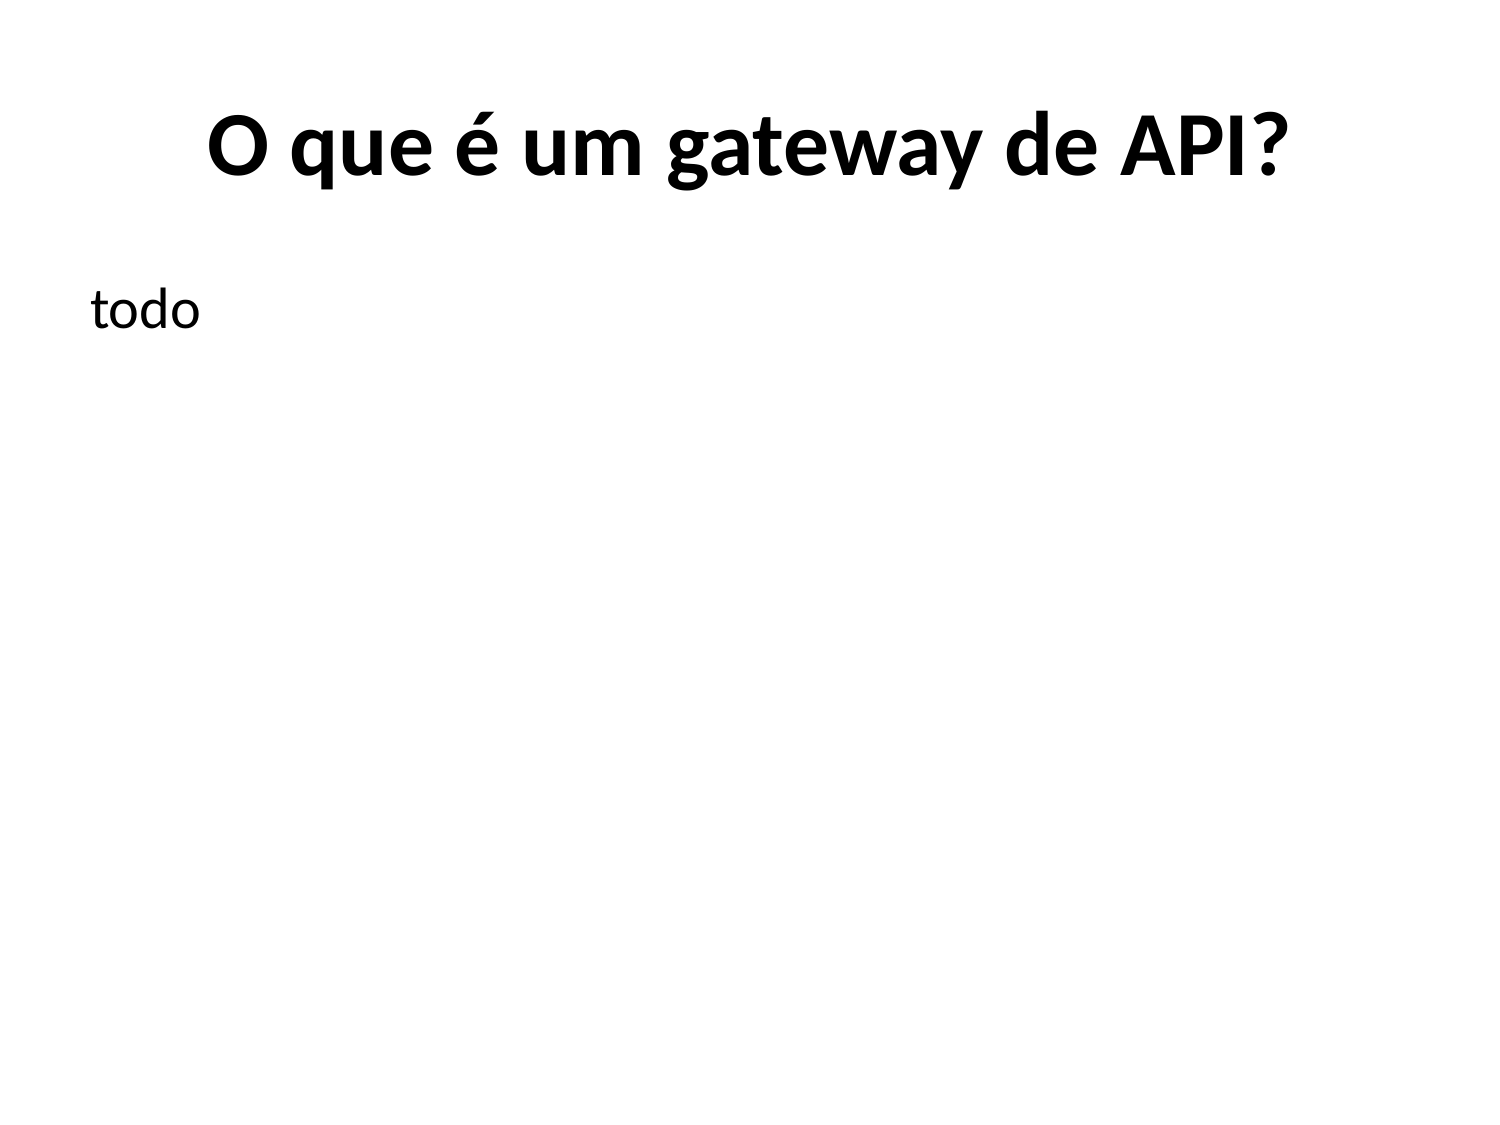

# O que é um gateway de API?
todo